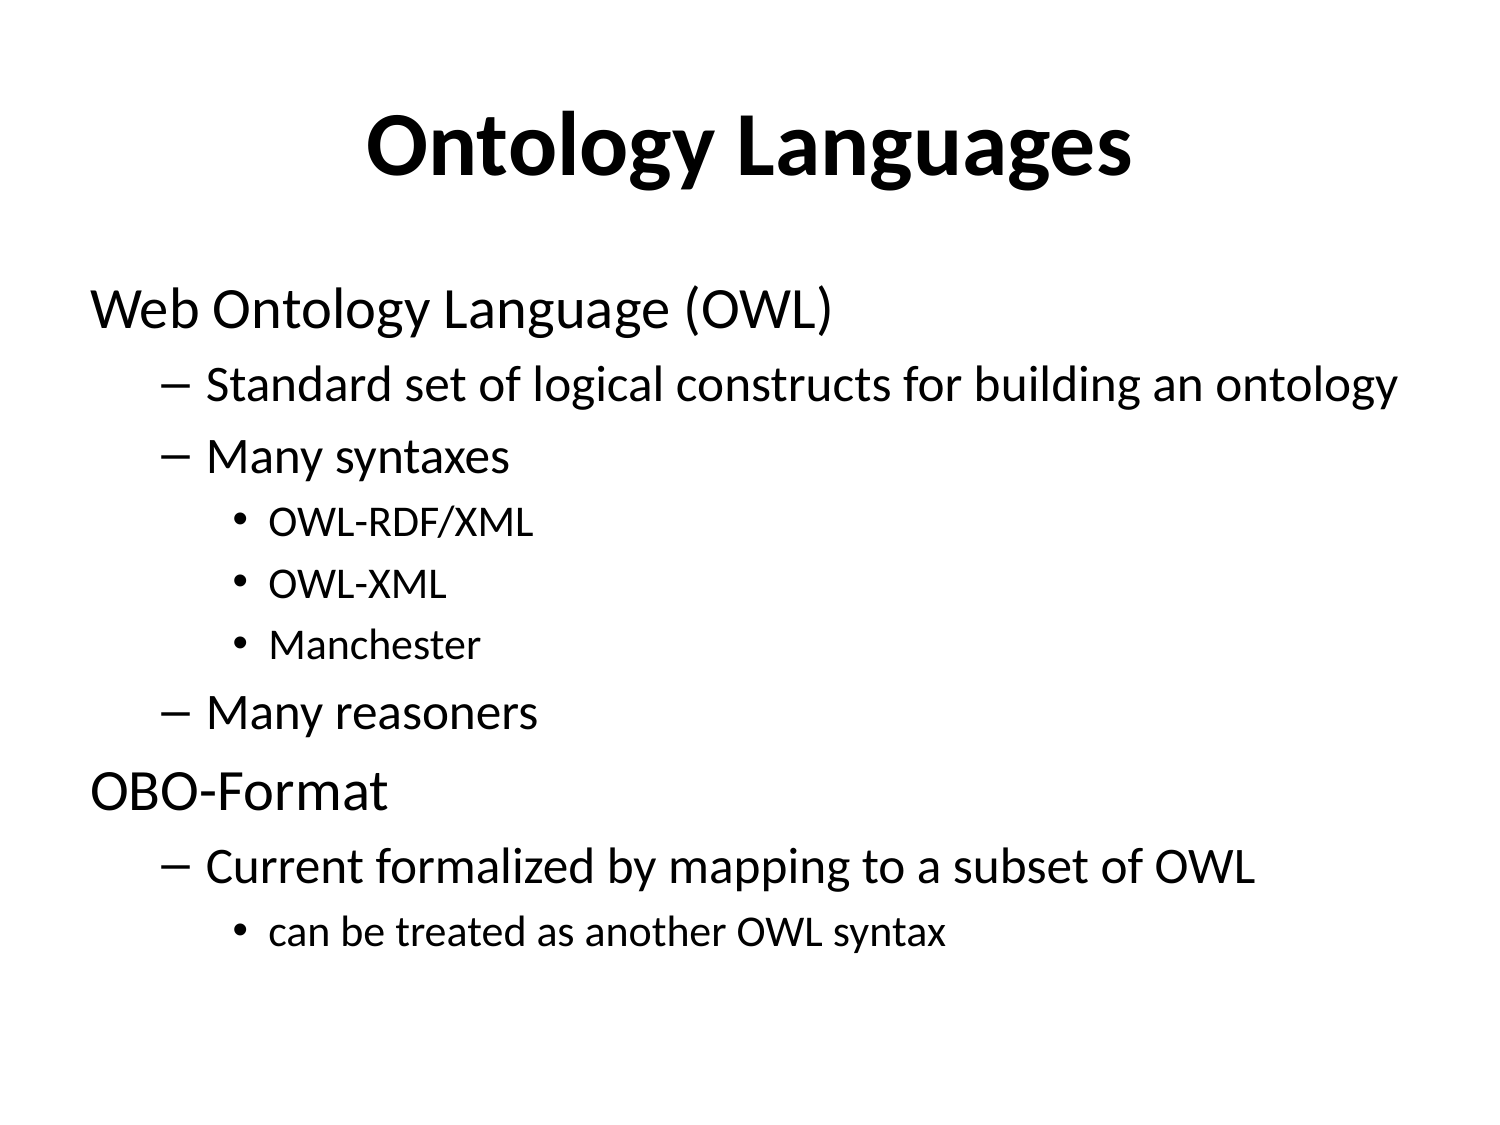

# Ontology Languages
Web Ontology Language (OWL)
Standard set of logical constructs for building an ontology
Many syntaxes
OWL-RDF/XML
OWL-XML
Manchester
Many reasoners
OBO-Format
Current formalized by mapping to a subset of OWL
can be treated as another OWL syntax